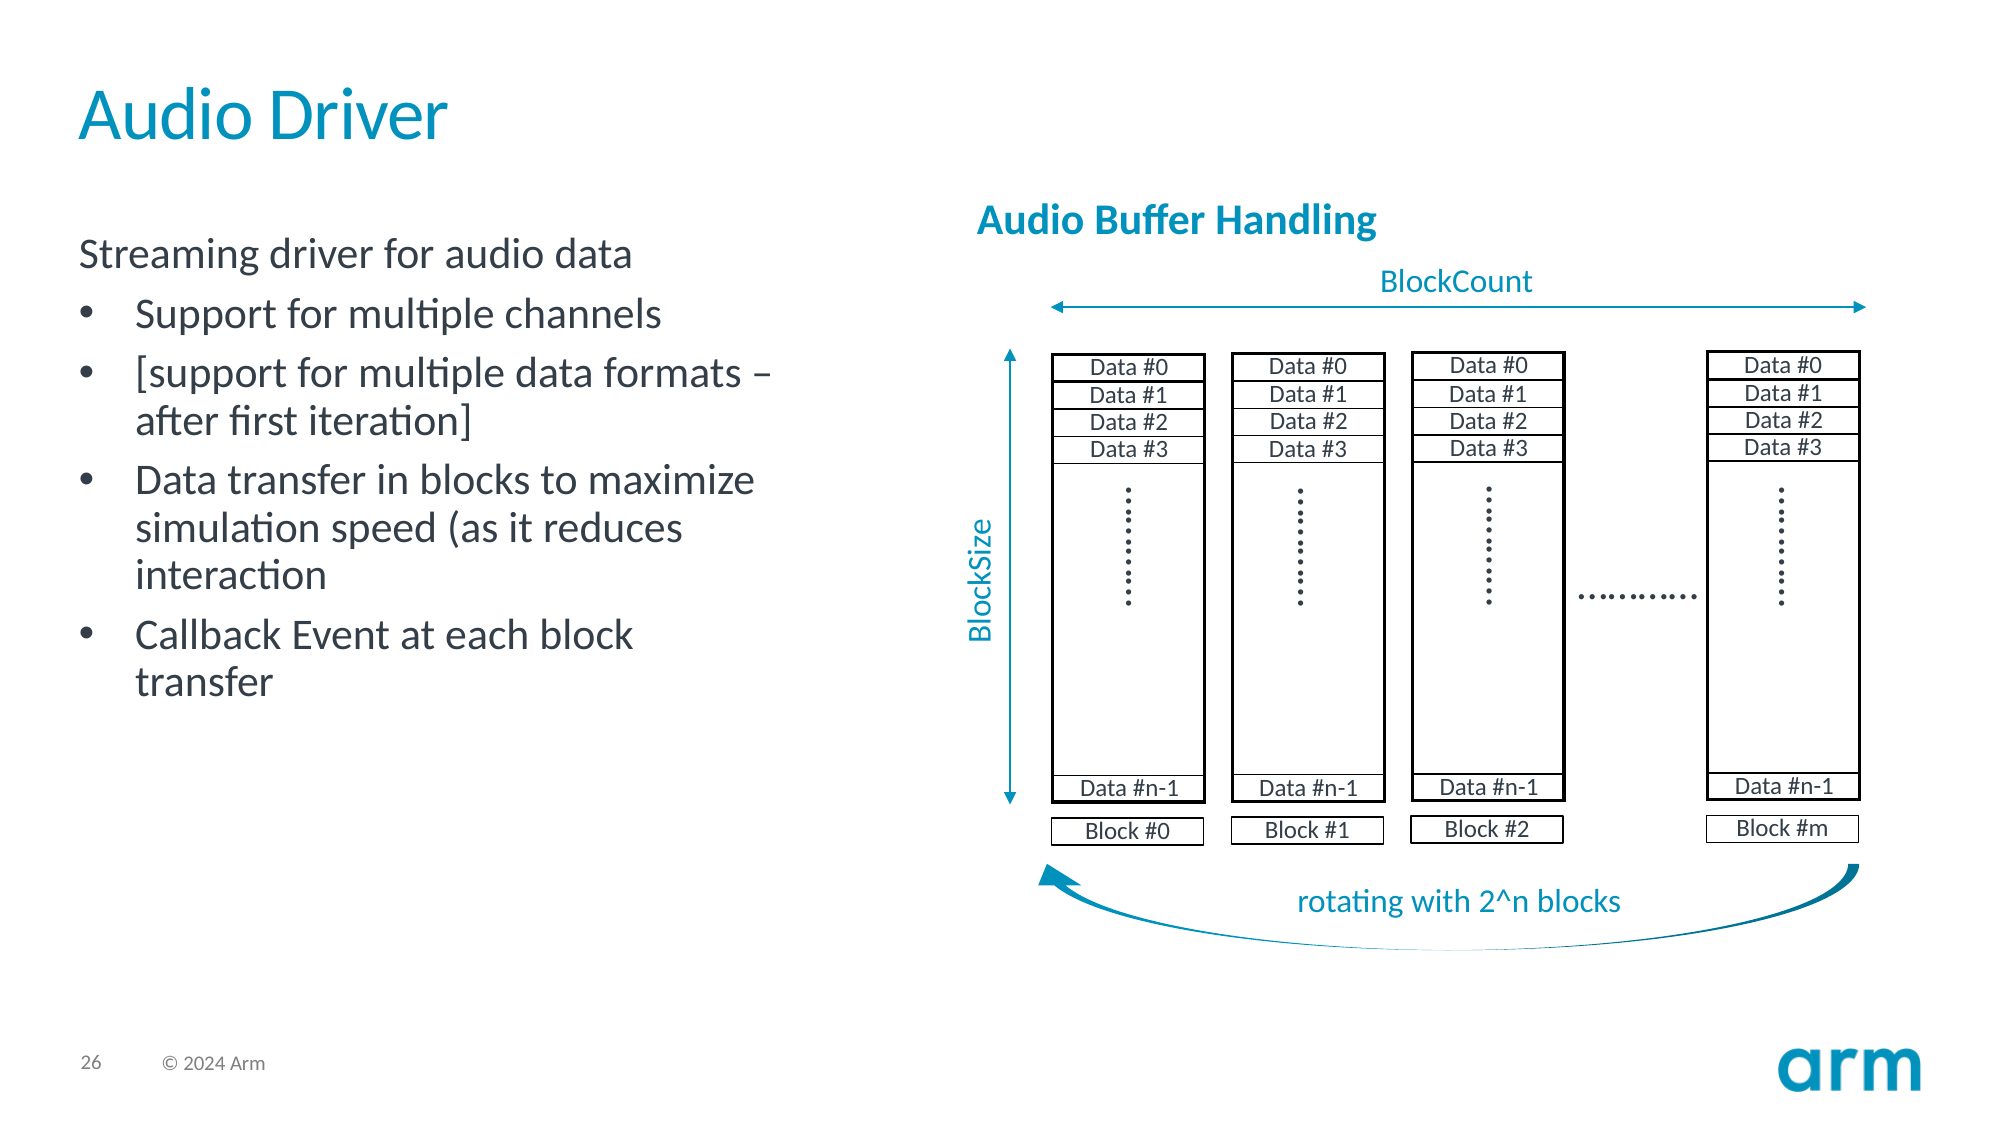

# Audio Driver

Audio Buffer Handling
Streaming driver for audio data
Support for multiple channels
[support for multiple data formats – after first iteration]
Data transfer in blocks to maximize simulation speed (as it reduces interaction
Callback Event at each block transfer
BlockCount

Data #0

Data #0

Data #0

Data #0
Data #1
Data #1
Data #1
Data #1
Data #2
Data #2
Data #2
Data #2
Data #3
Data #3
Data #3
Data #3
…………
…………
…………
…………

…………
BlockSize
Data #n-1
Data #n-1
Data #n-1
Data #n-1
Block #m
Block #2
Block #1
Block #0
rotating with 2^n blocks